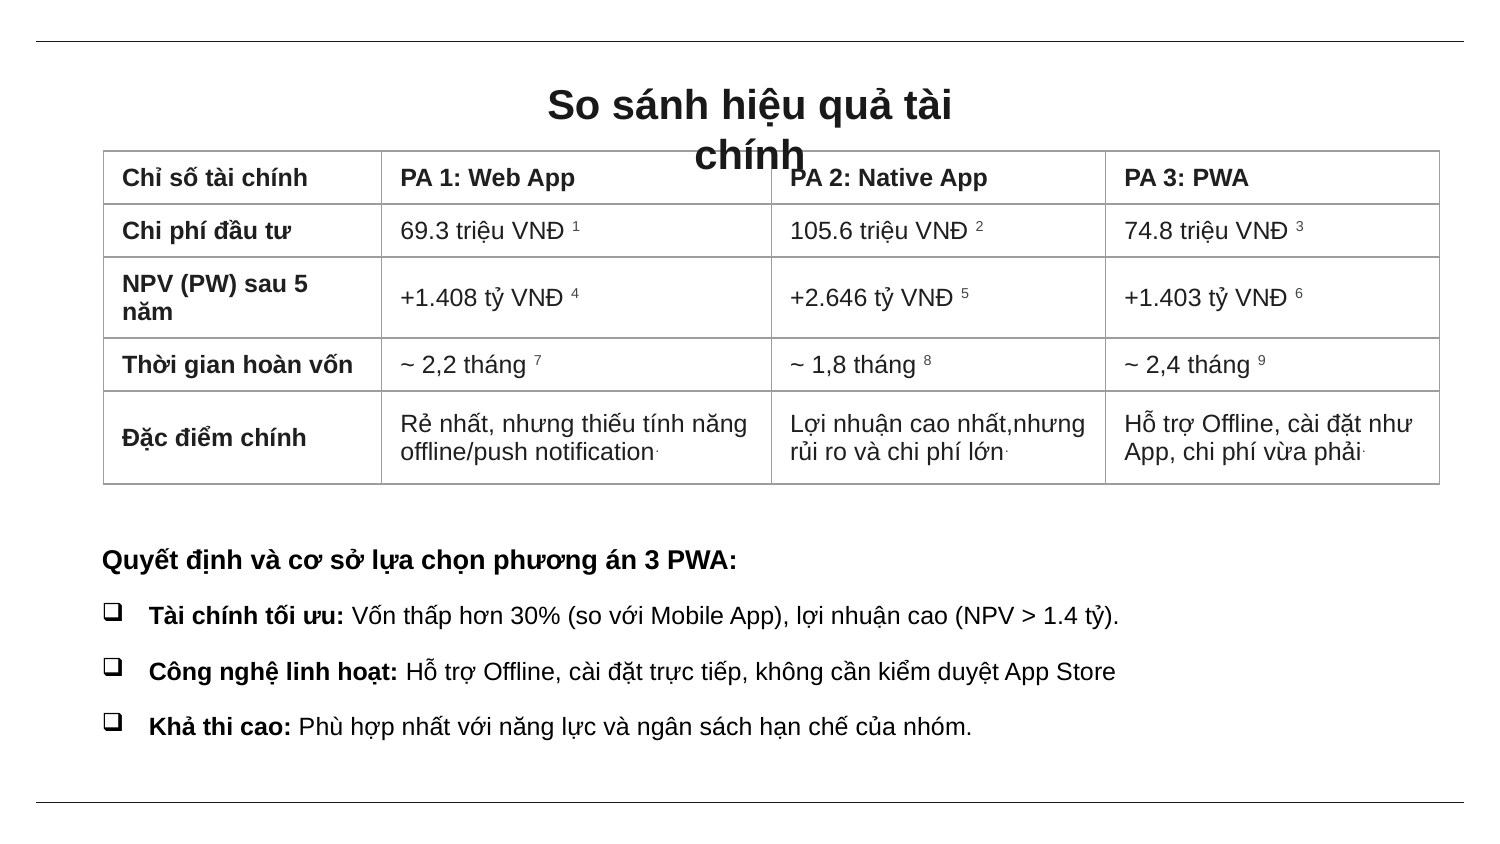

# So sánh hiệu quả tài chính
| Chỉ số tài chính | PA 1: Web App | PA 2: Native App | PA 3: PWA |
| --- | --- | --- | --- |
| Chi phí đầu tư | 69.3 triệu VNĐ 1 | 105.6 triệu VNĐ 2 | 74.8 triệu VNĐ 3 |
| NPV (PW) sau 5 năm | +1.408 tỷ VNĐ 4 | +2.646 tỷ VNĐ 5 | +1.403 tỷ VNĐ 6 |
| Thời gian hoàn vốn | ~ 2,2 tháng 7 | ~ 1,8 tháng 8 | ~ 2,4 tháng 9 |
| Đặc điểm chính | Rẻ nhất, nhưng thiếu tính năng offline/push notification. | Lợi nhuận cao nhất,nhưng rủi ro và chi phí lớn. | Hỗ trợ Offline, cài đặt như App, chi phí vừa phải. |
Quyết định và cơ sở lựa chọn phương án 3 PWA:
Tài chính tối ưu: Vốn thấp hơn 30% (so với Mobile App), lợi nhuận cao (NPV > 1.4 tỷ).
Công nghệ linh hoạt: Hỗ trợ Offline, cài đặt trực tiếp, không cần kiểm duyệt App Store
Khả thi cao: Phù hợp nhất với năng lực và ngân sách hạn chế của nhóm.